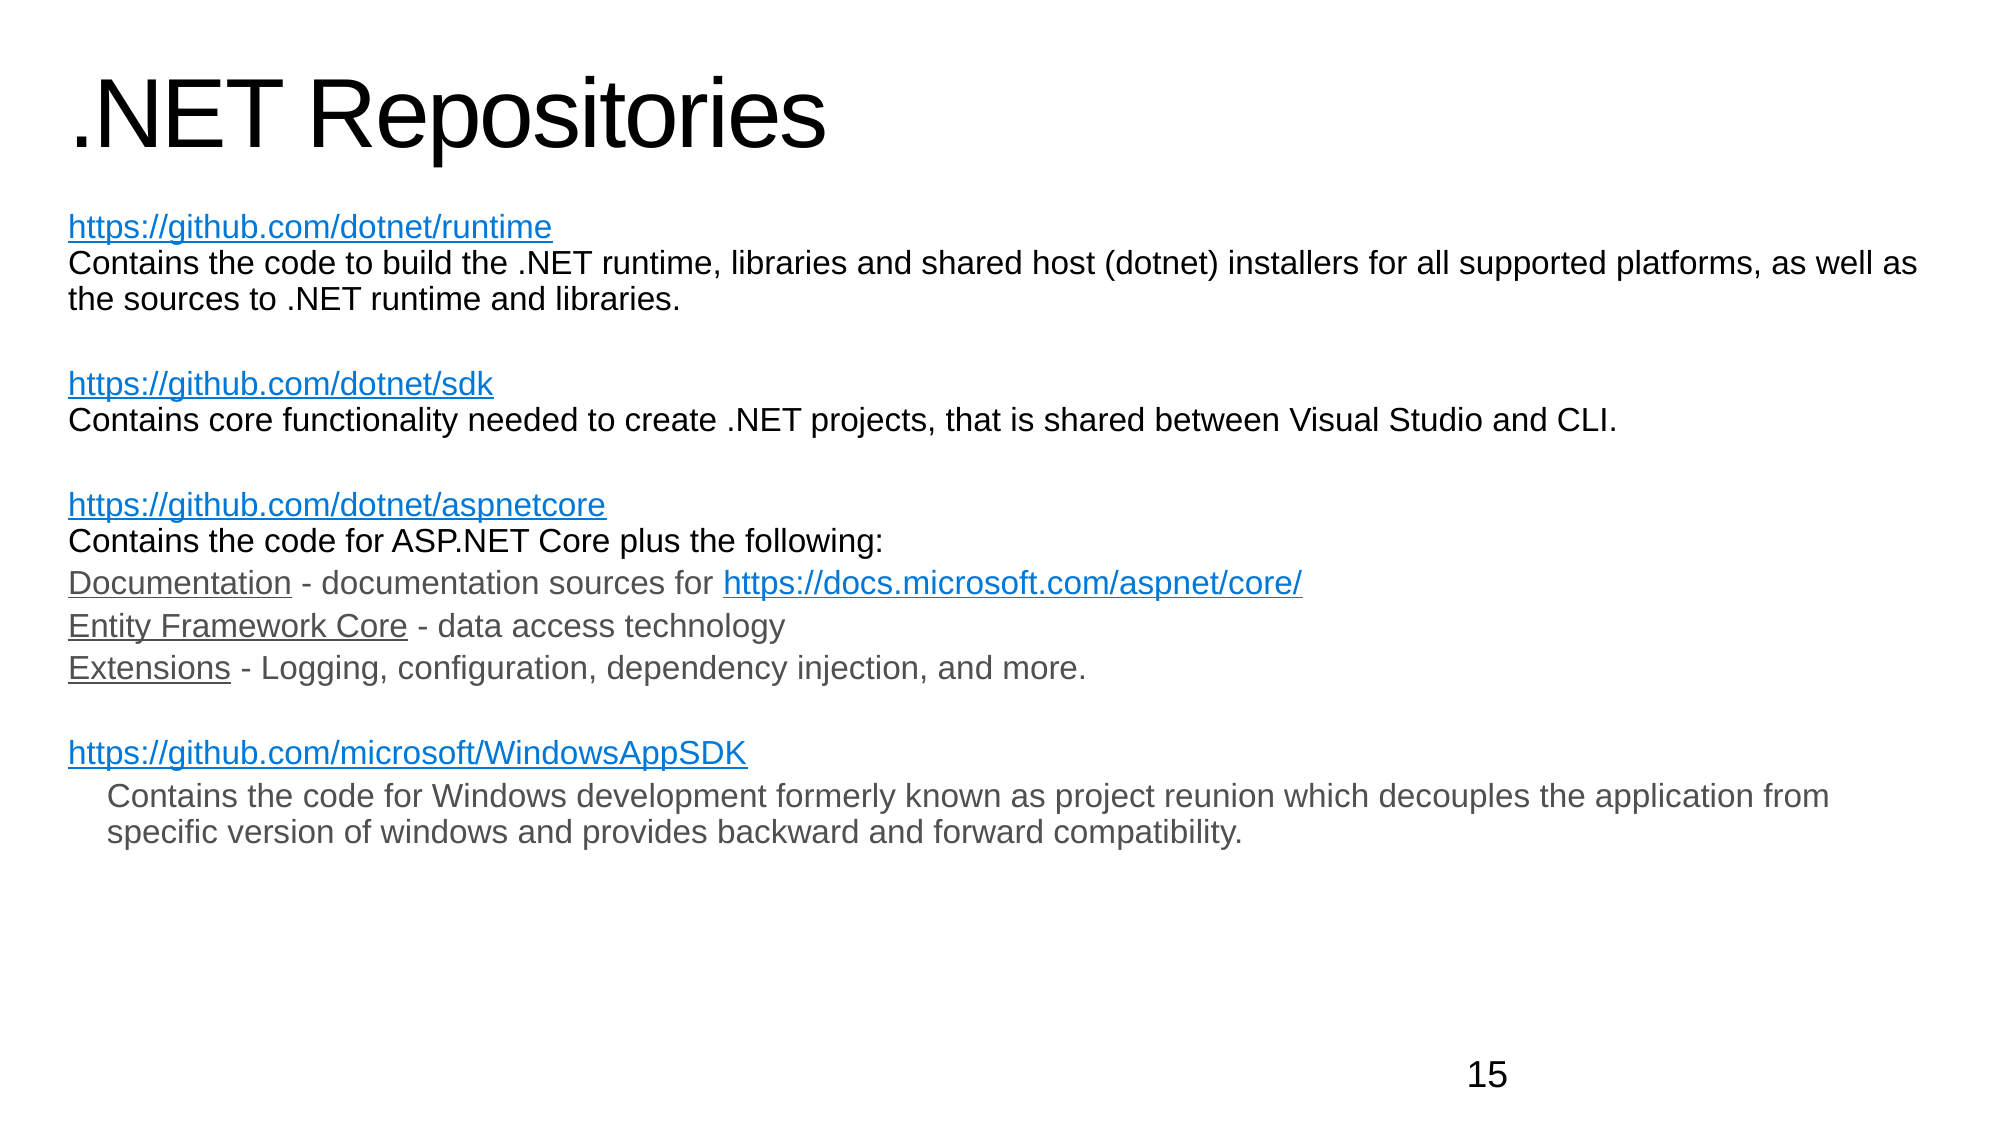

# .NET Repositories
https://github.com/dotnet/runtime
Contains the code to build the .NET runtime, libraries and shared host (dotnet) installers for all supported platforms, as well as the sources to .NET runtime and libraries.

https://github.com/dotnet/sdk
Contains core functionality needed to create .NET projects, that is shared between Visual Studio and CLI.

https://github.com/dotnet/aspnetcore
Contains the code for ASP.NET Core plus the following:
Documentation - documentation sources for https://docs.microsoft.com/aspnet/core/
Entity Framework Core - data access technology
Extensions - Logging, configuration, dependency injection, and more.

https://github.com/microsoft/WindowsAppSDK
Contains the code for Windows development formerly known as project reunion which decouples the application from specific version of windows and provides backward and forward compatibility.

15